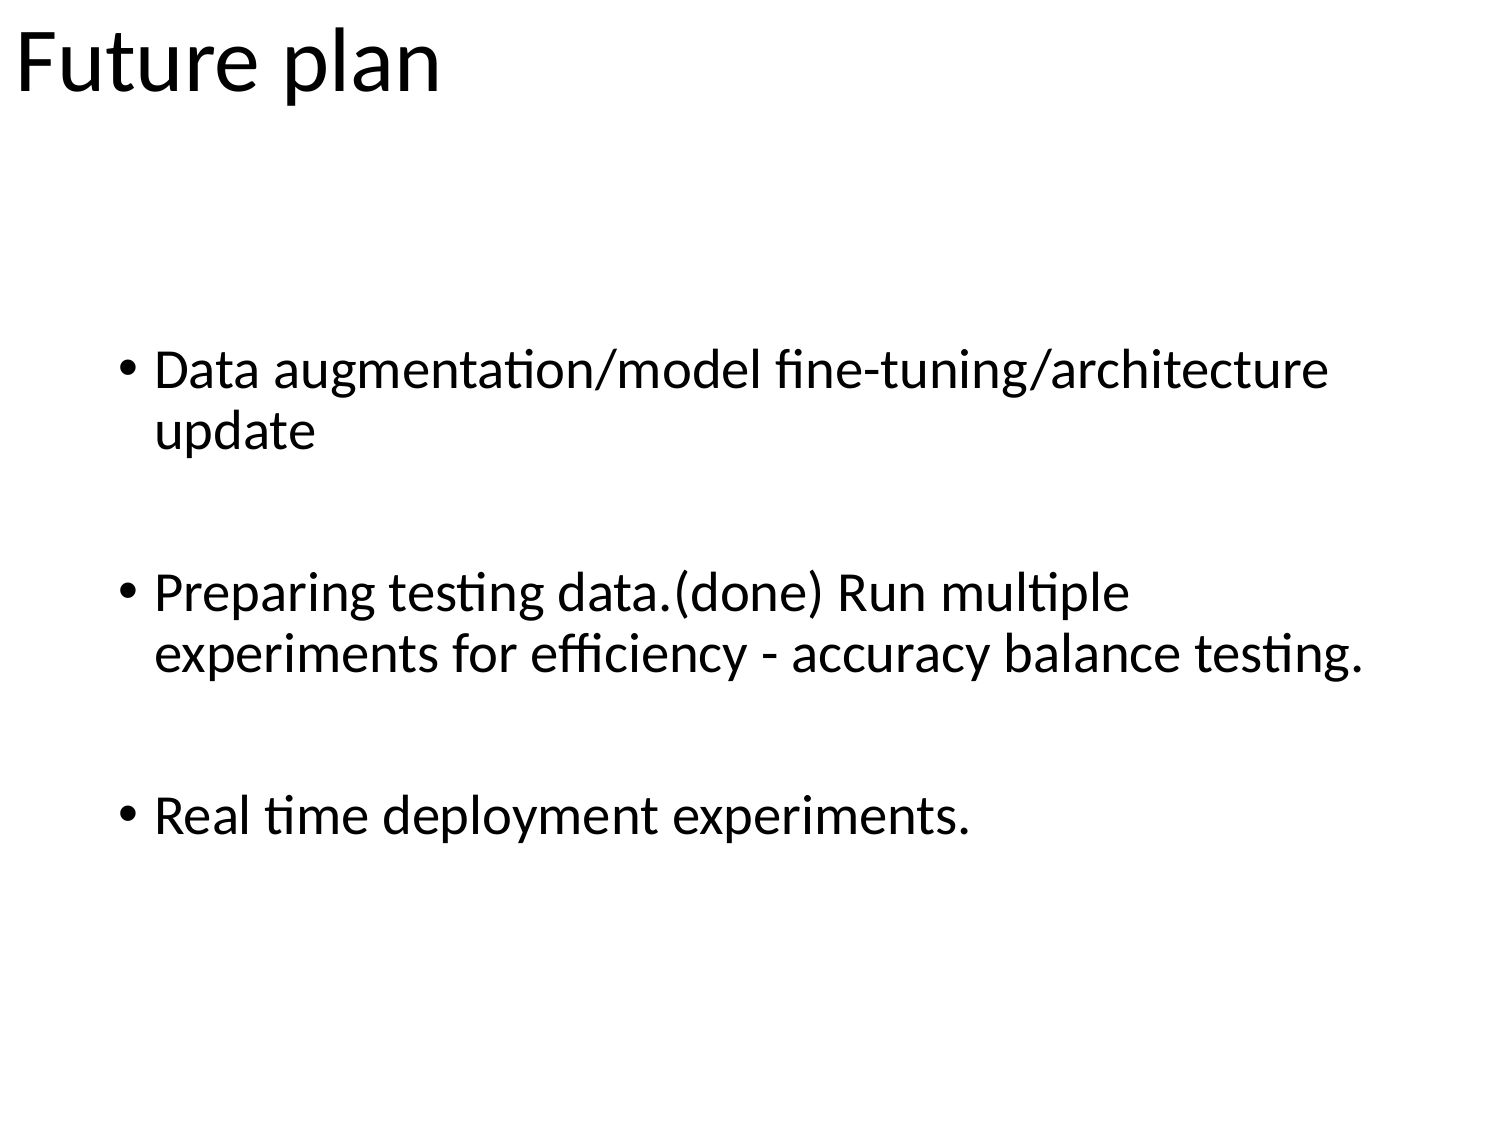

# Future plan
Data augmentation/model fine-tuning/architecture update

Preparing testing data.(done) Run multiple experiments for efficiency - accuracy balance testing.

Real time deployment experiments.